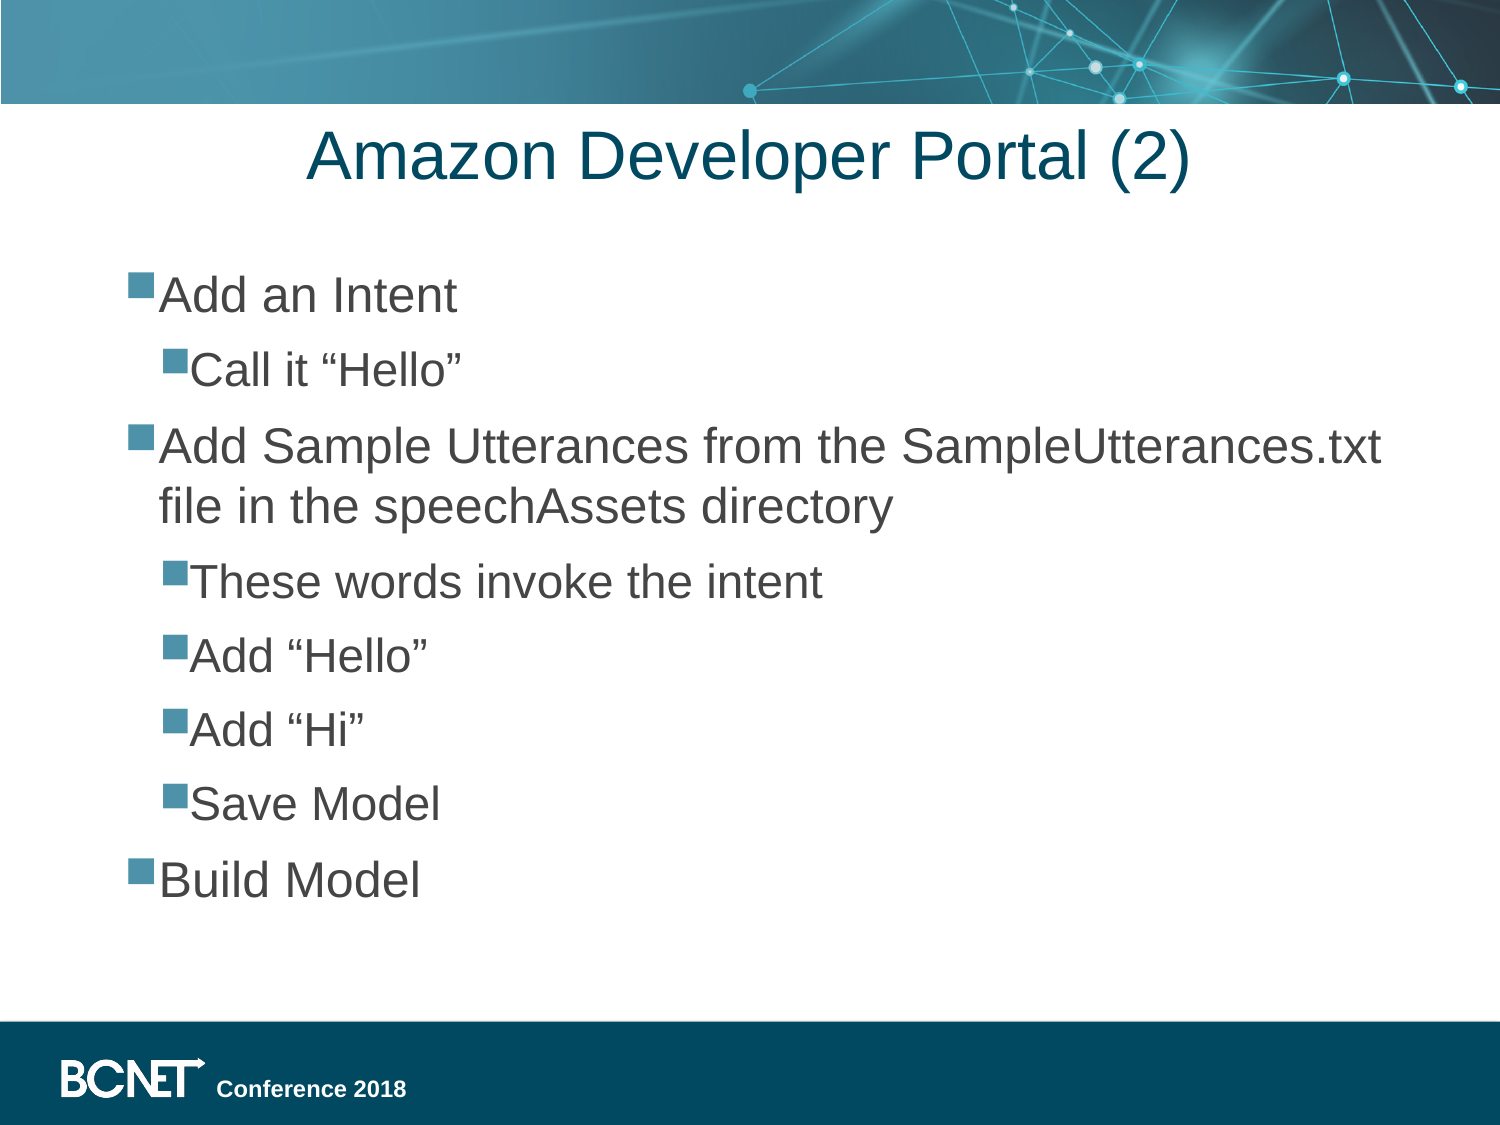

# Amazon Developer Portal (2)
Add an Intent
Call it “Hello”
Add Sample Utterances from the SampleUtterances.txt file in the speechAssets directory
These words invoke the intent
Add “Hello”
Add “Hi”
Save Model
Build Model